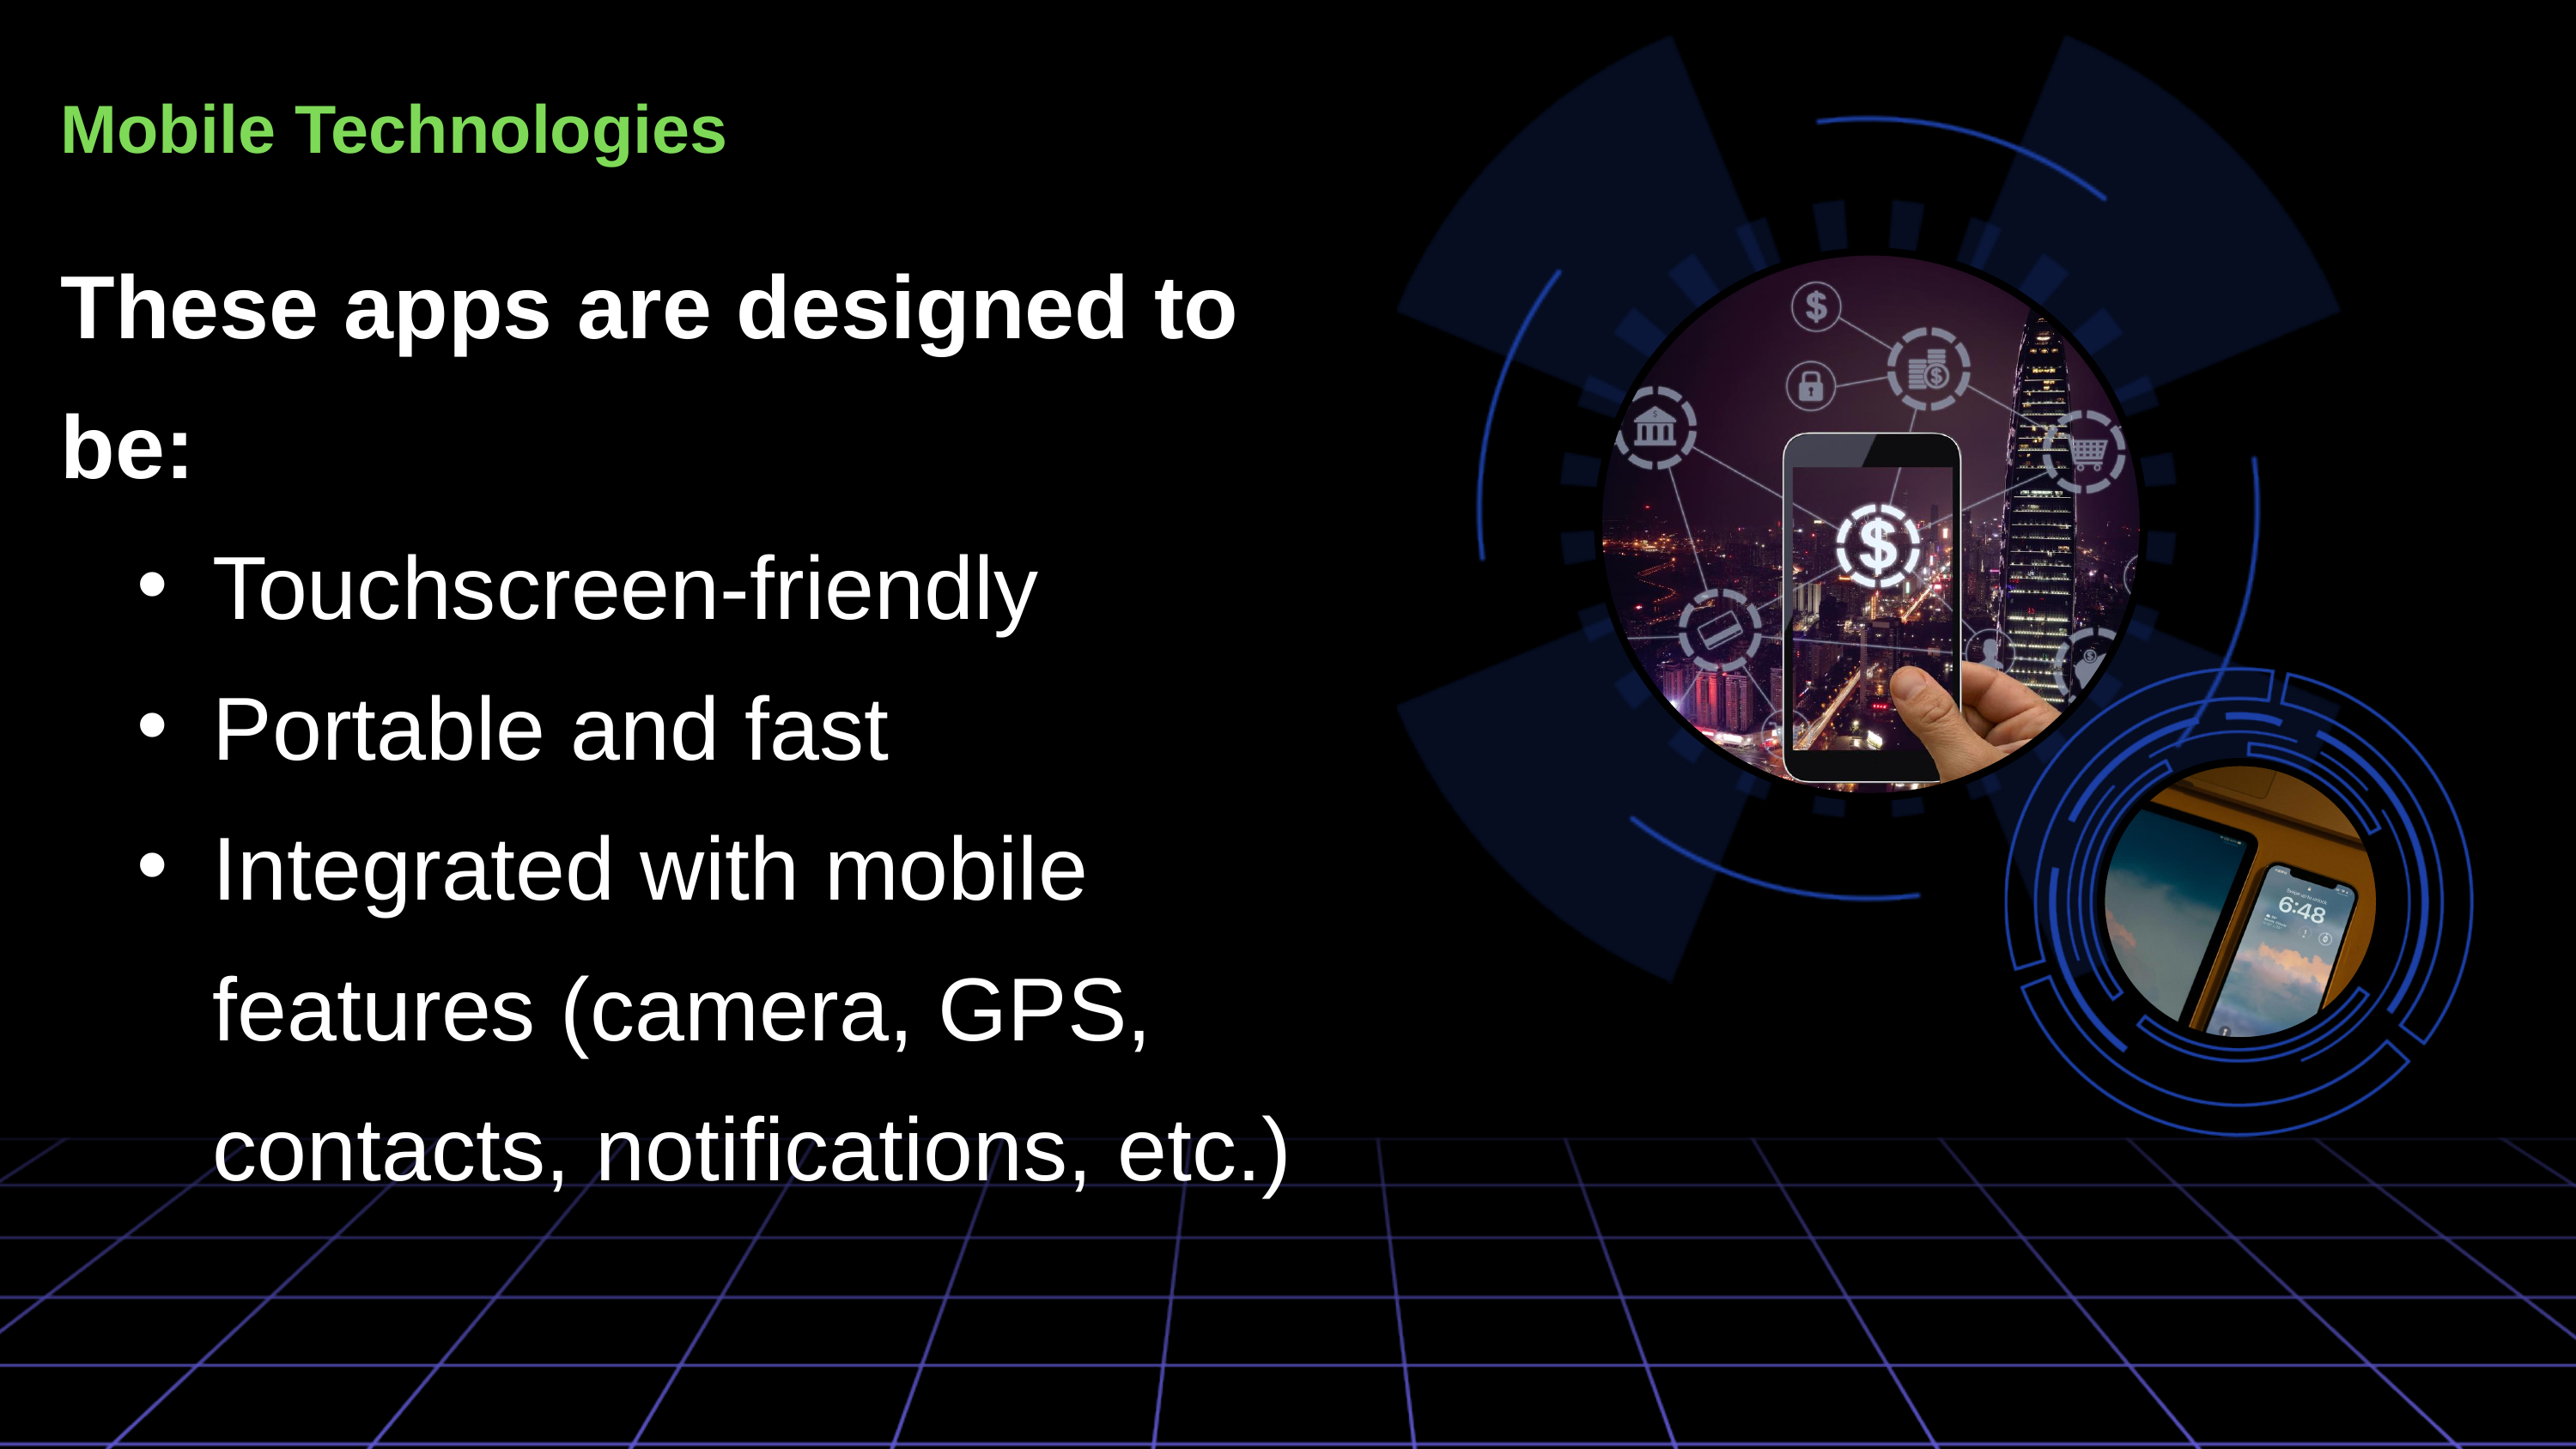

Mobile Technologies
These apps are designed to be:
Touchscreen-friendly
Portable and fast
Integrated with mobile features (camera, GPS, contacts, notifications, etc.)